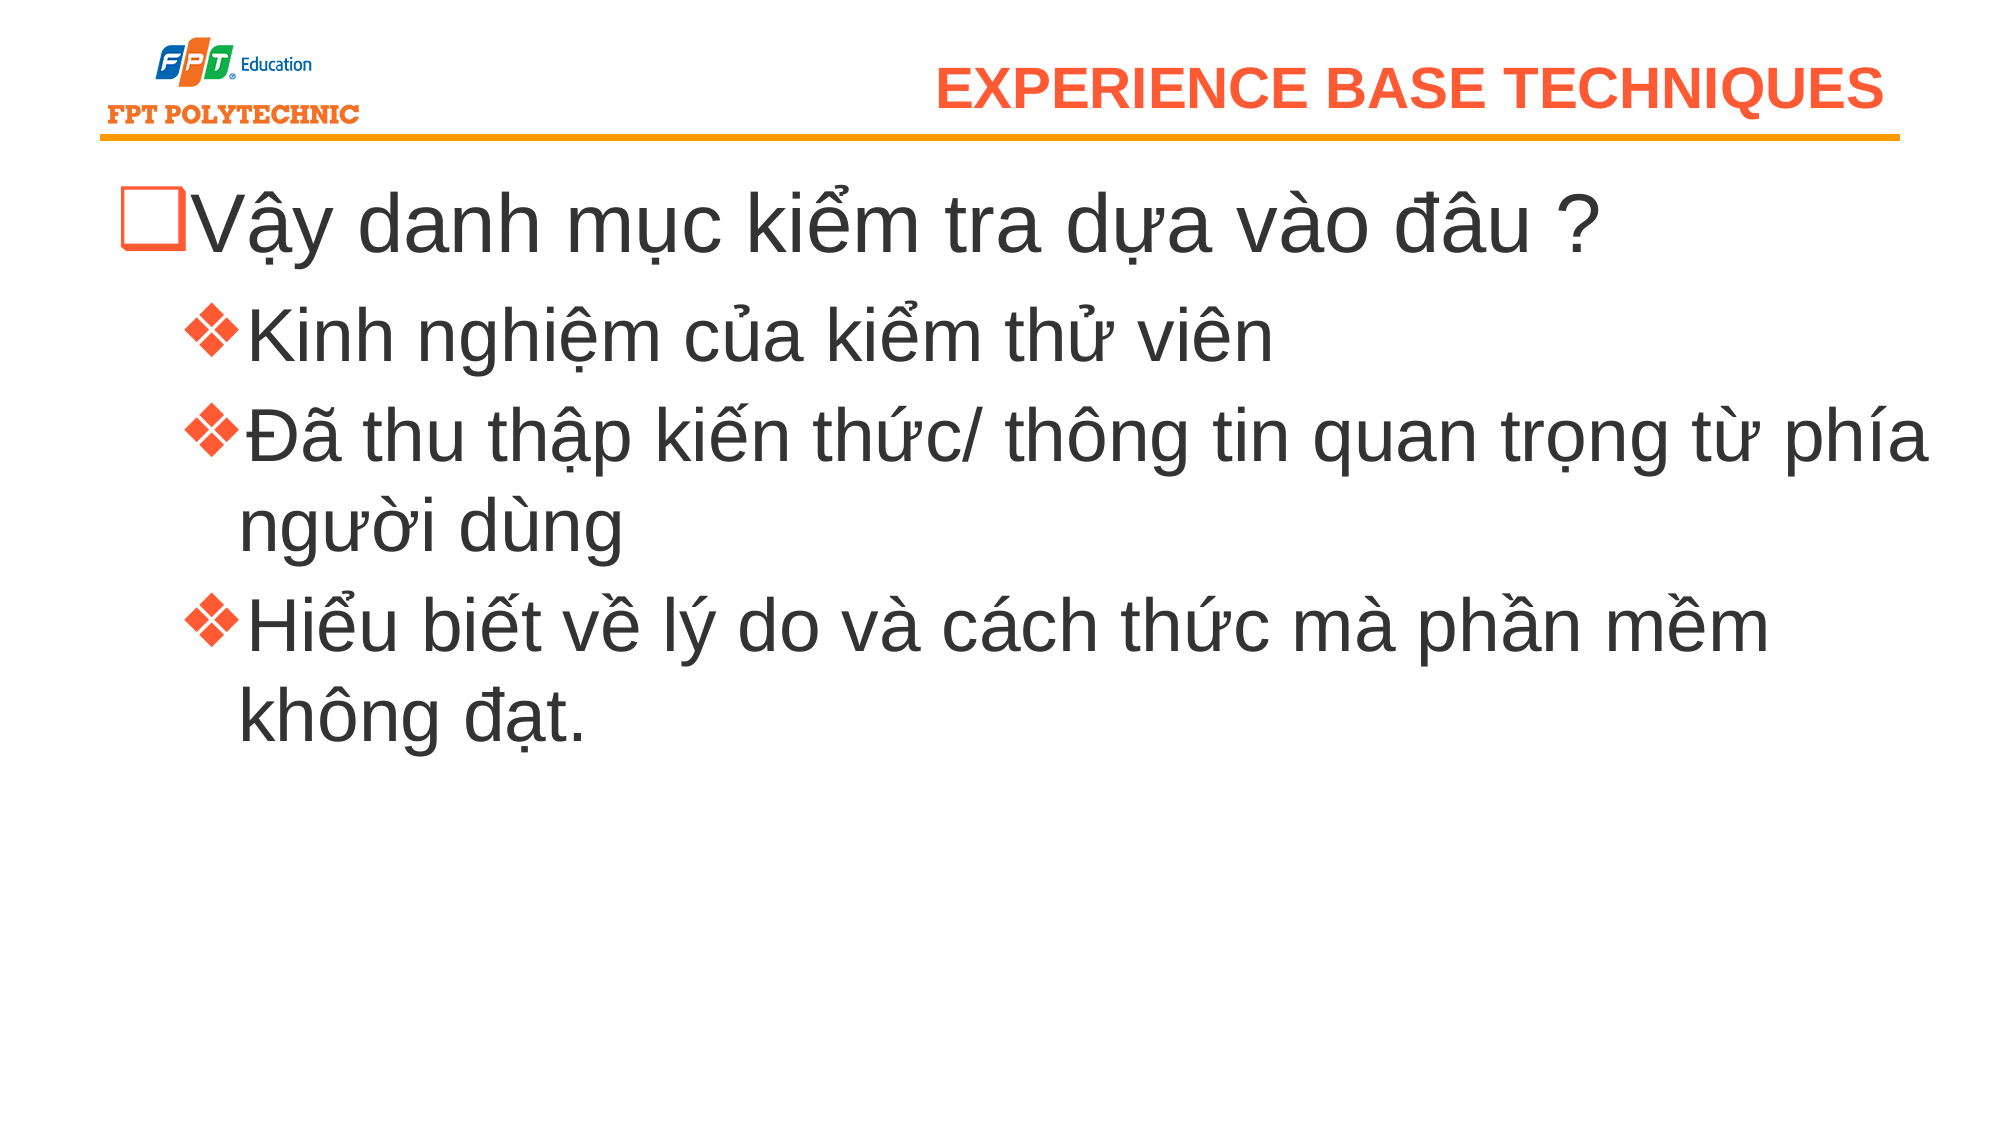

# experience base techniques
Vậy danh mục kiểm tra dựa vào đâu ?
Kinh nghiệm của kiểm thử viên
Đã thu thập kiến thức/ thông tin quan trọng từ phía người dùng
Hiểu biết về lý do và cách thức mà phần mềm không đạt.